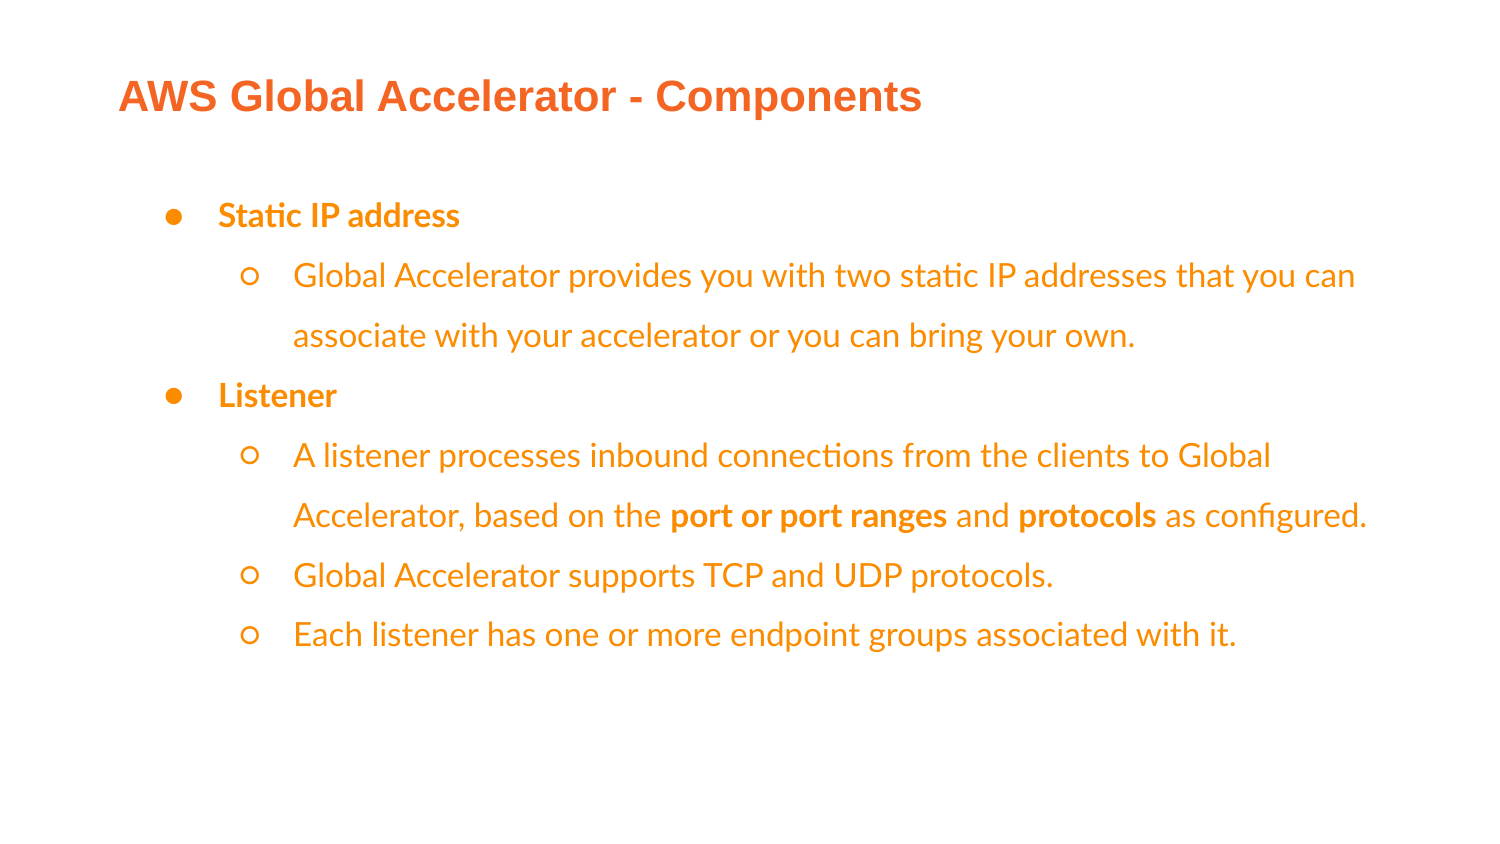

AWS Global Accelerator - Components
Static IP address
Global Accelerator provides you with two static IP addresses that you can associate with your accelerator or you can bring your own.
Listener
A listener processes inbound connections from the clients to Global Accelerator, based on the port or port ranges and protocols as configured.
Global Accelerator supports TCP and UDP protocols.
Each listener has one or more endpoint groups associated with it.